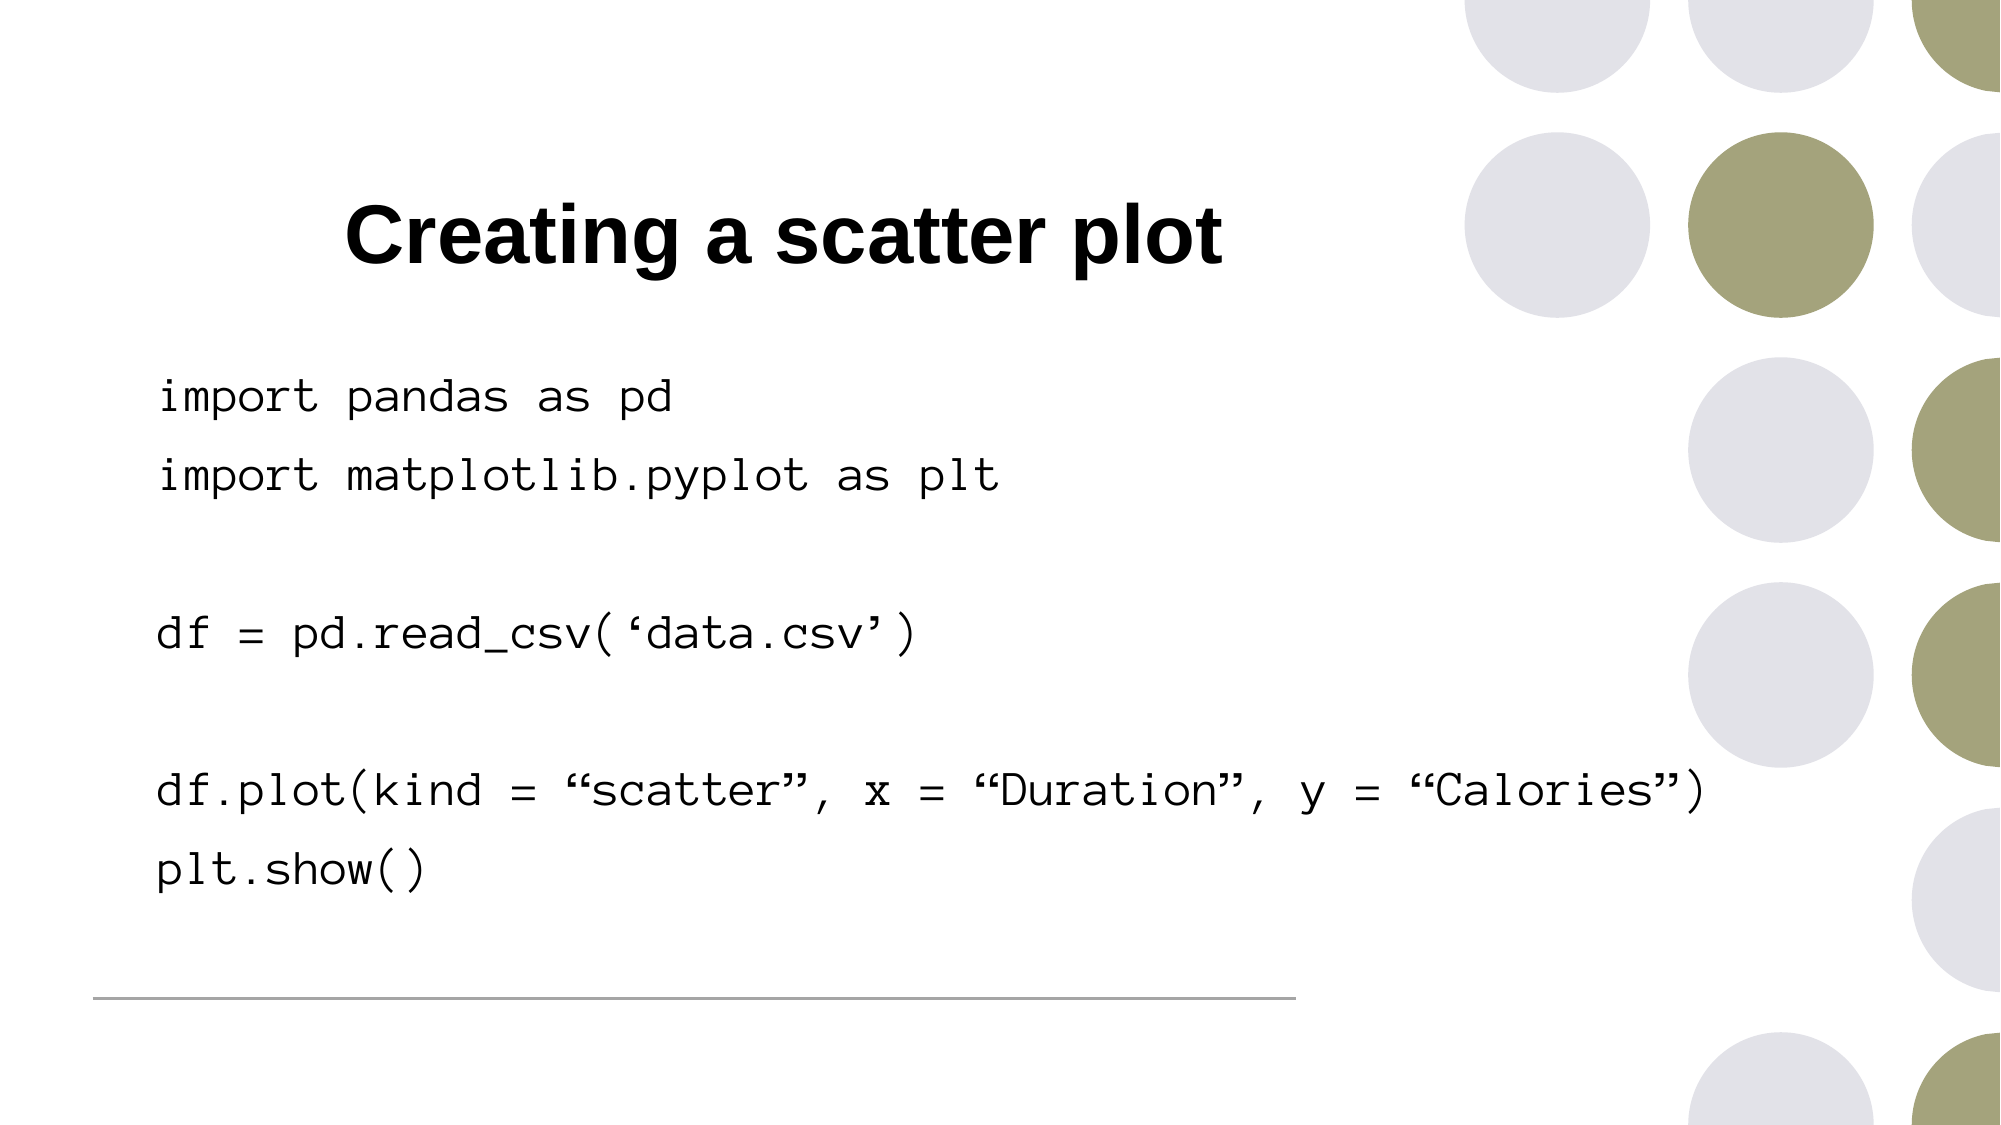

# Creating a scatter plot
import pandas as pd
import matplotlib.pyplot as plt

df = pd.read_csv(‘data.csv’)

df.plot(kind = “scatter”, x = “Duration”, y = “Calories”)
plt.show()